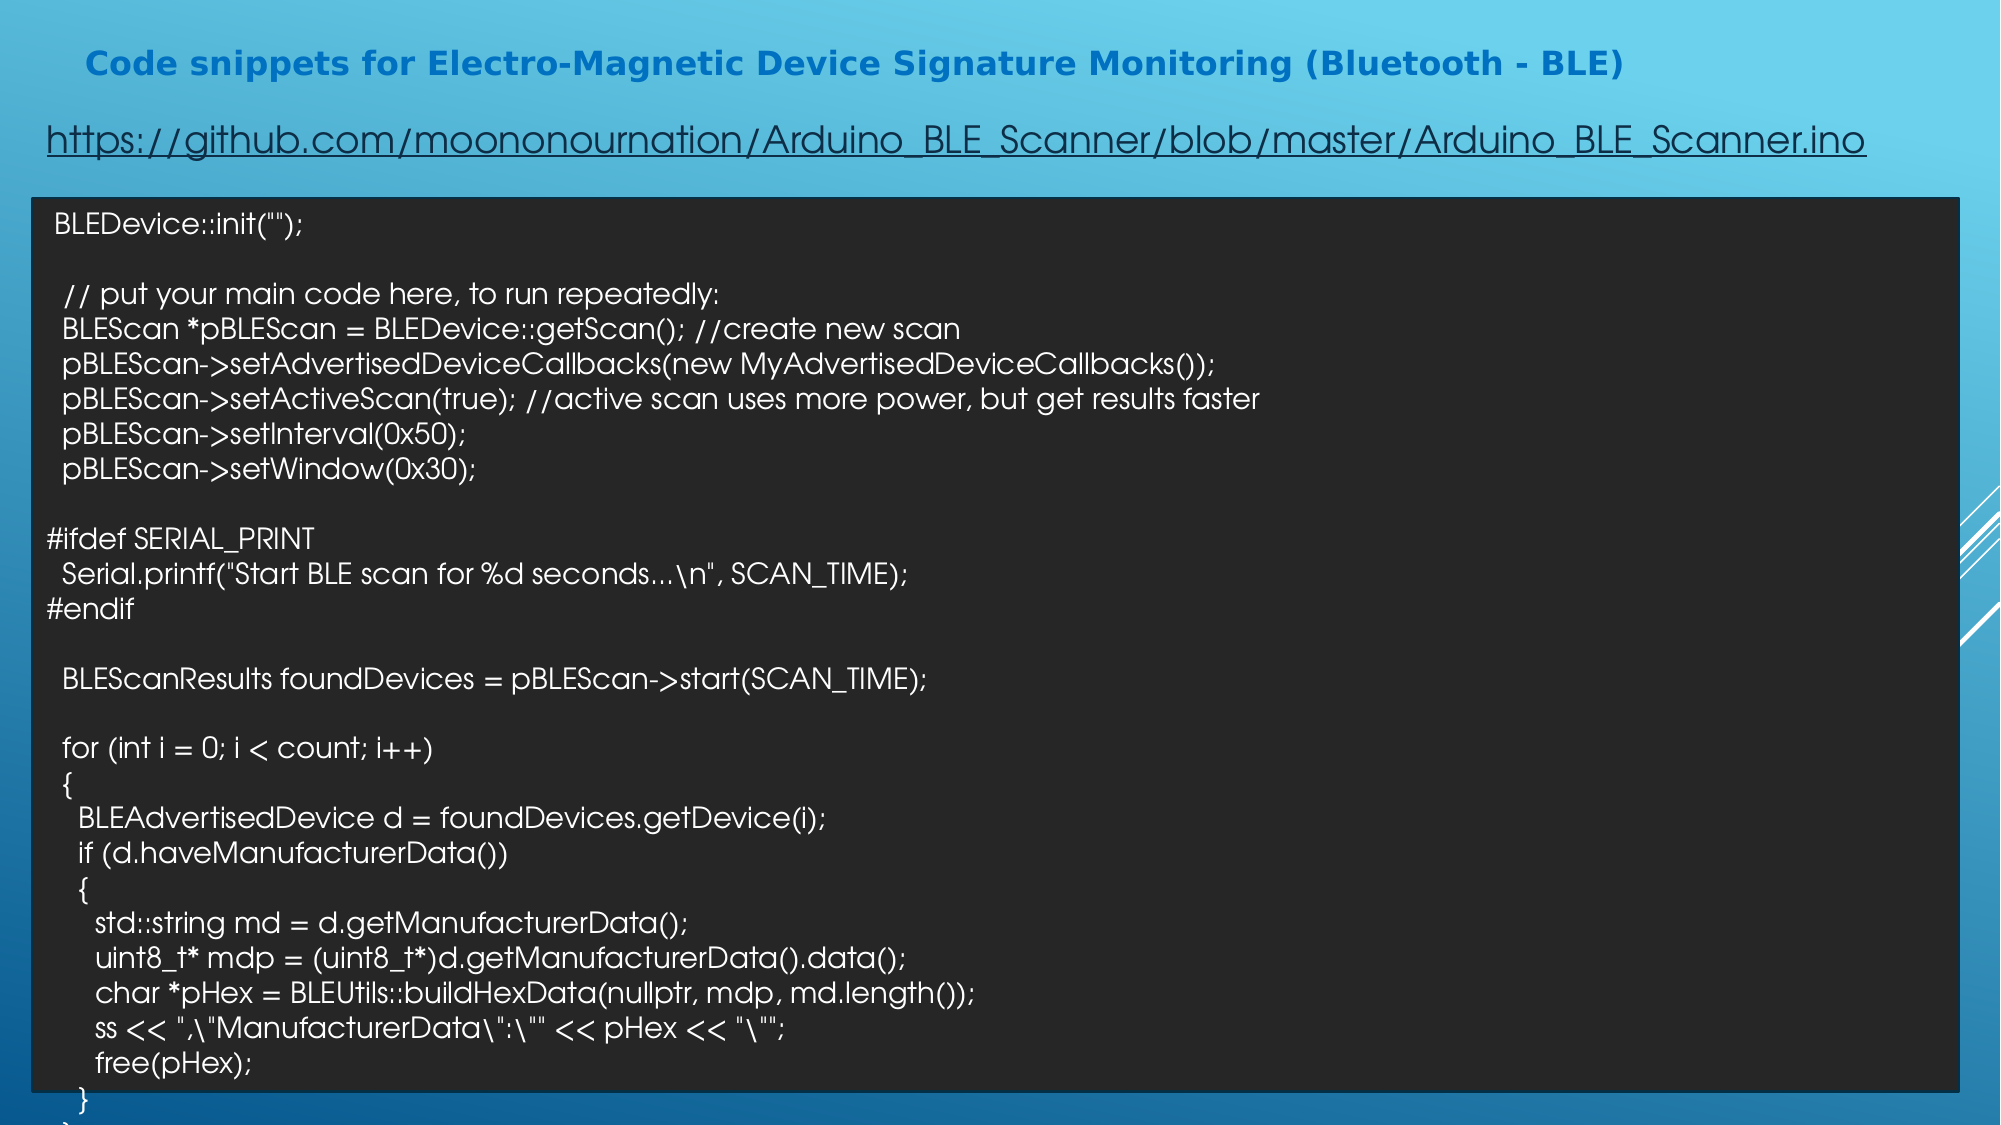

Code snippets for Electro-Magnetic Device Signature Monitoring (Bluetooth - BLE)
https://github.com/moononournation/Arduino_BLE_Scanner/blob/master/Arduino_BLE_Scanner.ino
 BLEDevice::init("");

  // put your main code here, to run repeatedly:
  BLEScan *pBLEScan = BLEDevice::getScan(); //create new scan
  pBLEScan->setAdvertisedDeviceCallbacks(new MyAdvertisedDeviceCallbacks());
  pBLEScan->setActiveScan(true); //active scan uses more power, but get results faster
  pBLEScan->setInterval(0x50);
  pBLEScan->setWindow(0x30);

#ifdef SERIAL_PRINT
  Serial.printf("Start BLE scan for %d seconds...\n", SCAN_TIME);
#endif

  BLEScanResults foundDevices = pBLEScan->start(SCAN_TIME);

  for (int i = 0; i < count; i++)
  {
    BLEAdvertisedDevice d = foundDevices.getDevice(i);
    if (d.haveManufacturerData())
    {
      std::string md = d.getManufacturerData();
      uint8_t* mdp = (uint8_t*)d.getManufacturerData().data();
      char *pHex = BLEUtils::buildHexData(nullptr, mdp, md.length());
      ss << ",\"ManufacturerData\":\"" << pHex << "\"";
      free(pHex);
    }
  }